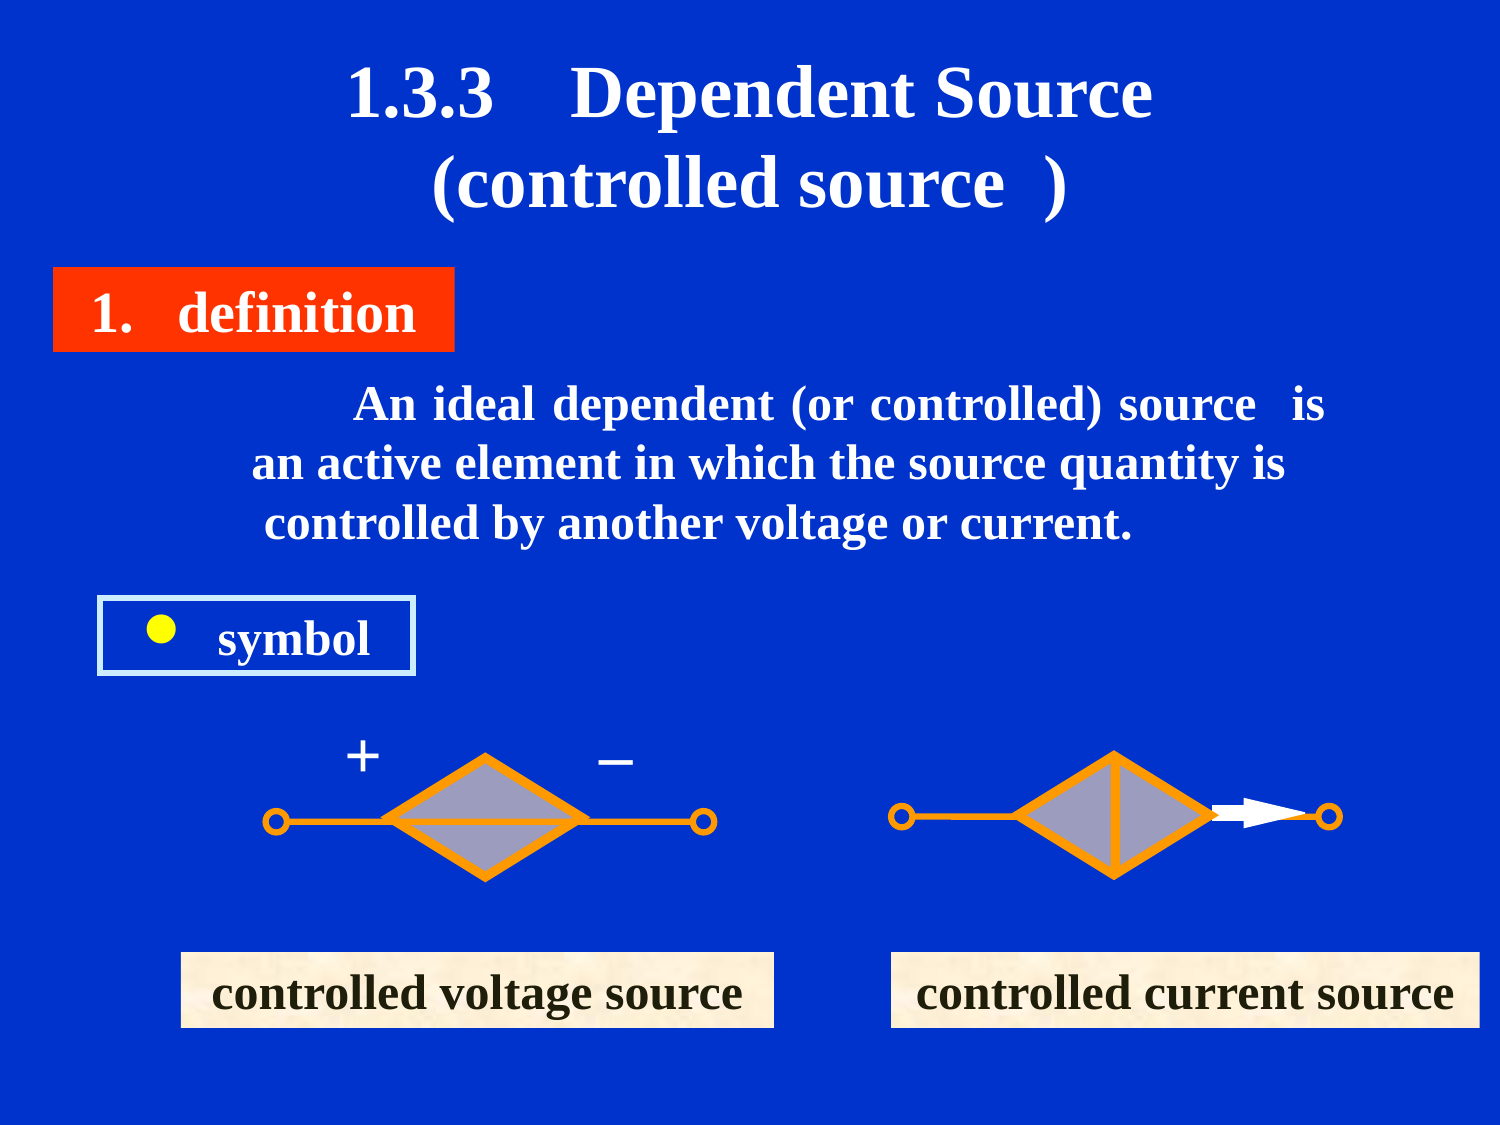

1.3.3    Dependent Source
(controlled source  )
1.   definition
   An ideal dependent (or controlled) source is an active element in which the source quantity is     controlled by another voltage or current.
  symbol
+
–

controlled voltage source
controlled current source